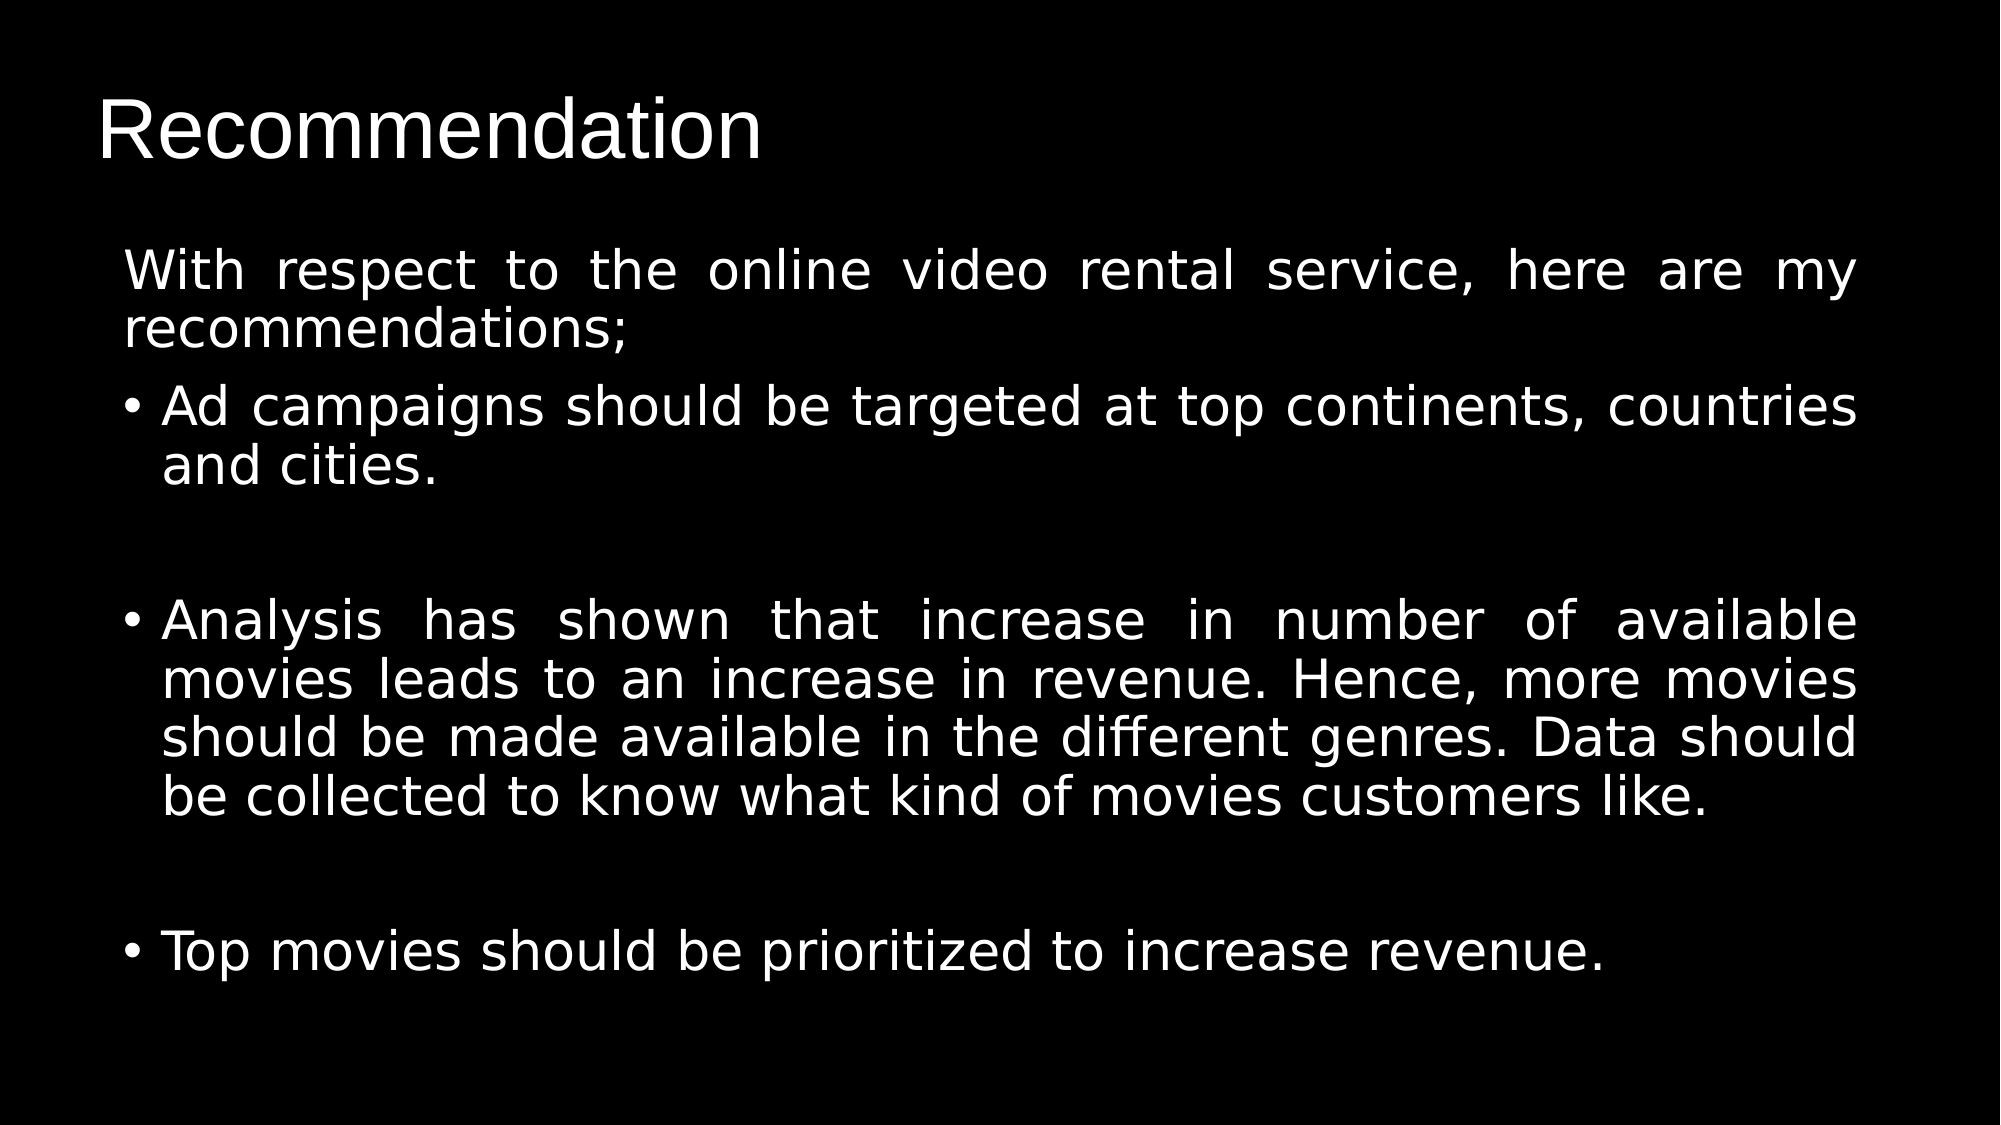

# Recommendation
With respect to the online video rental service, here are my recommendations;
Ad campaigns should be targeted at top continents, countries and cities.

Analysis has shown that increase in number of available movies leads to an increase in revenue. Hence, more movies should be made available in the different genres. Data should be collected to know what kind of movies customers like.

Top movies should be prioritized to increase revenue.